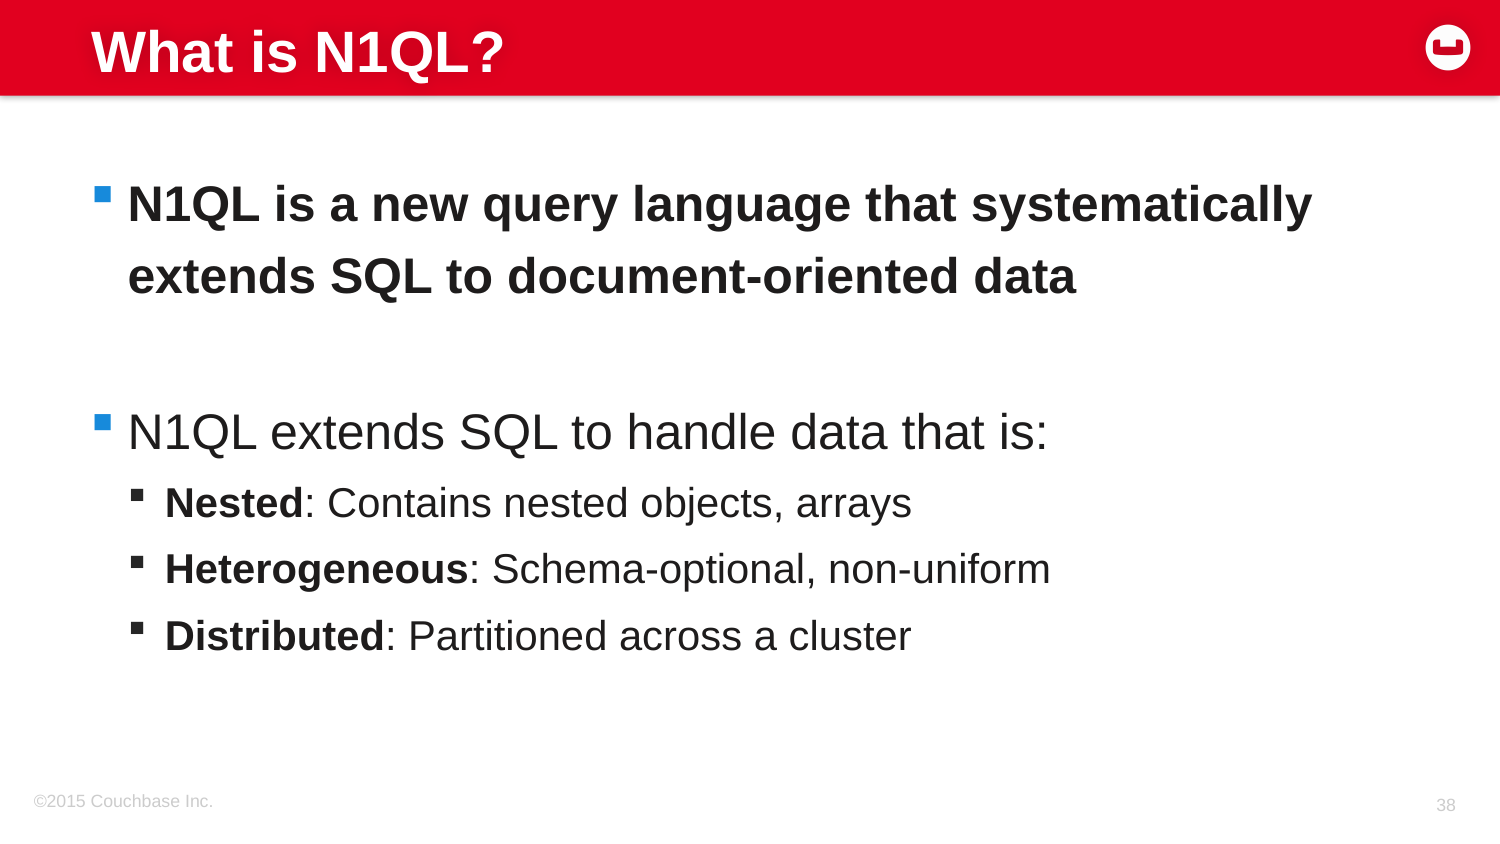

# What is N1QL?
N1QL is a new query language that systematically extends SQL to document-oriented data

N1QL extends SQL to handle data that is:
Nested: Contains nested objects, arrays
Heterogeneous: Schema-optional, non-uniform
Distributed: Partitioned across a cluster